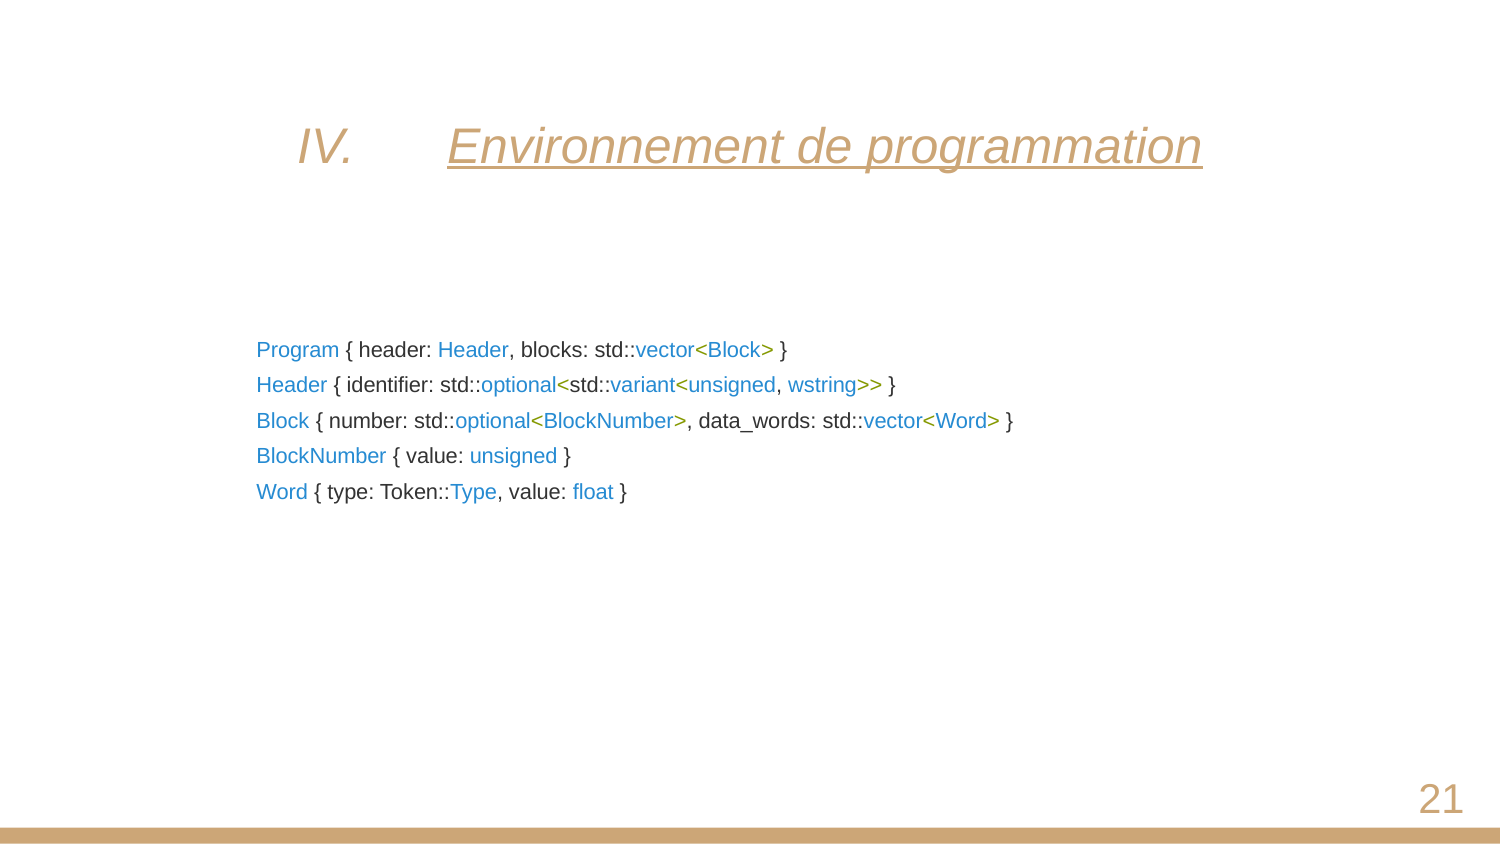

# IV.	Environnement de programmation
Program { header: Header, blocks: std::vector<Block> }
Header { identifier: std::optional<std::variant<unsigned, wstring>> }
Block { number: std::optional<BlockNumber>, data_words: std::vector<Word> }
BlockNumber { value: unsigned }
Word { type: Token::Type, value: float }
21